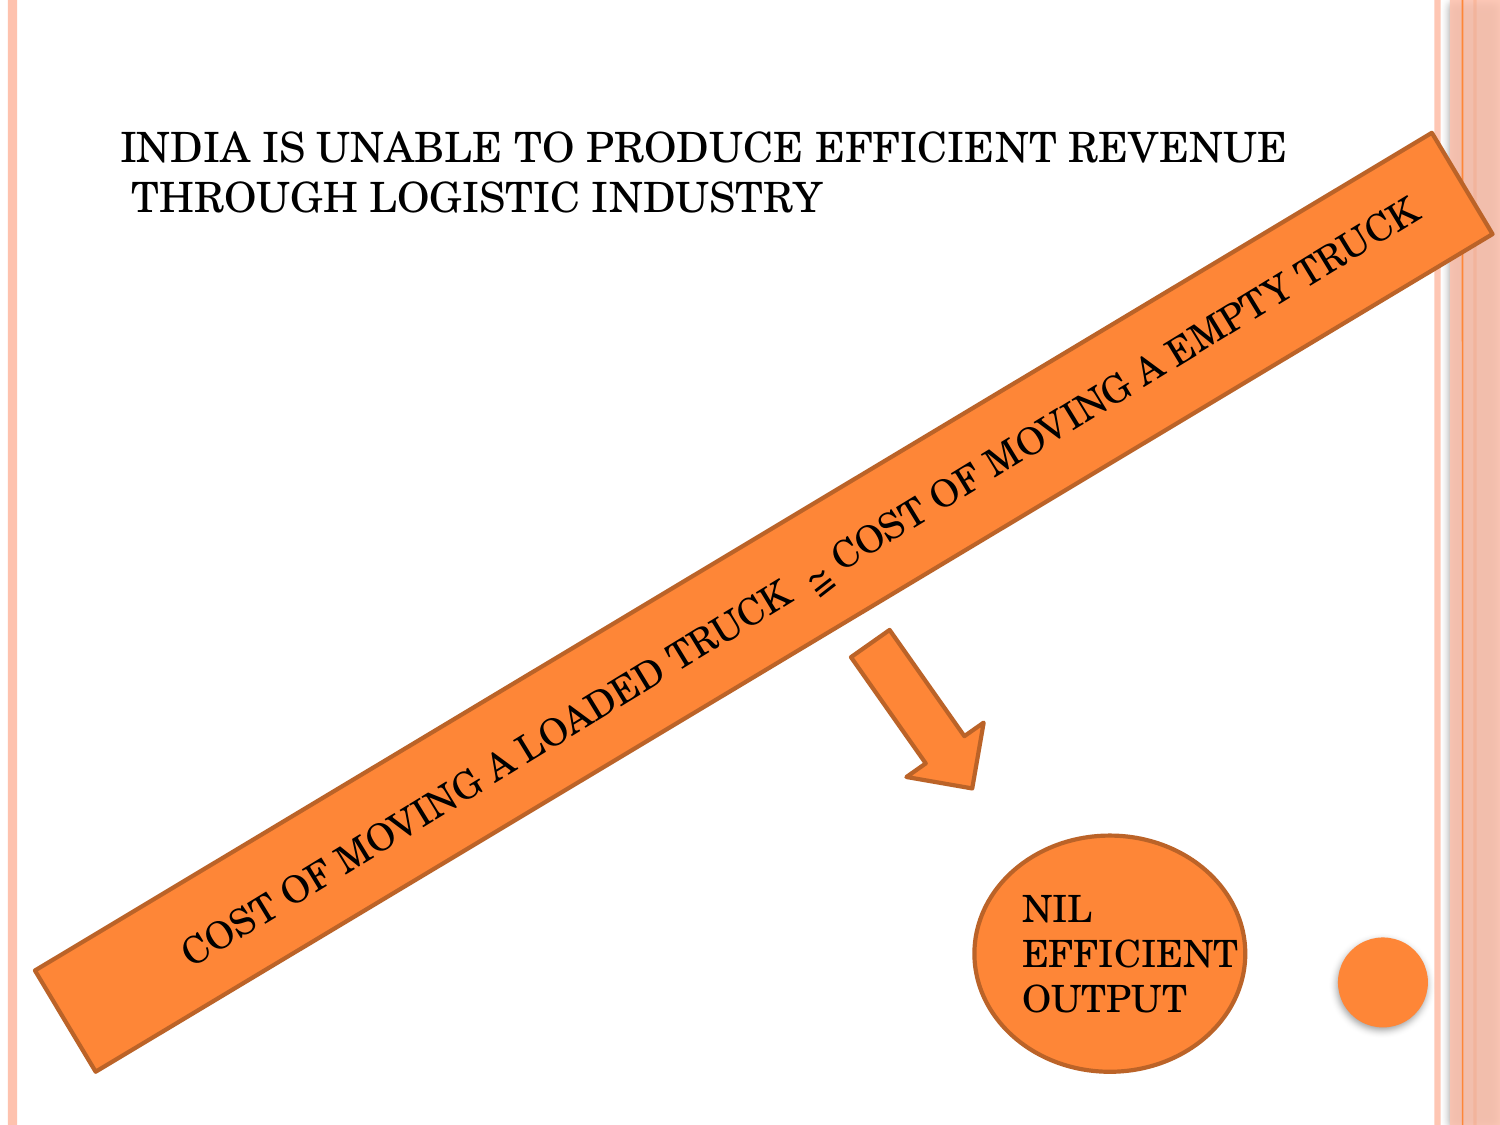

INDIA IS UNABLE TO PRODUCE EFFICIENT REVENUE
 THROUGH LOGISTIC INDUSTRY

=
COST OF MOVING A LOADED TRUCK  ~ COST OF MOVING A EMPTY TRUCK

NIL
EFFICIENT
OUTPUT